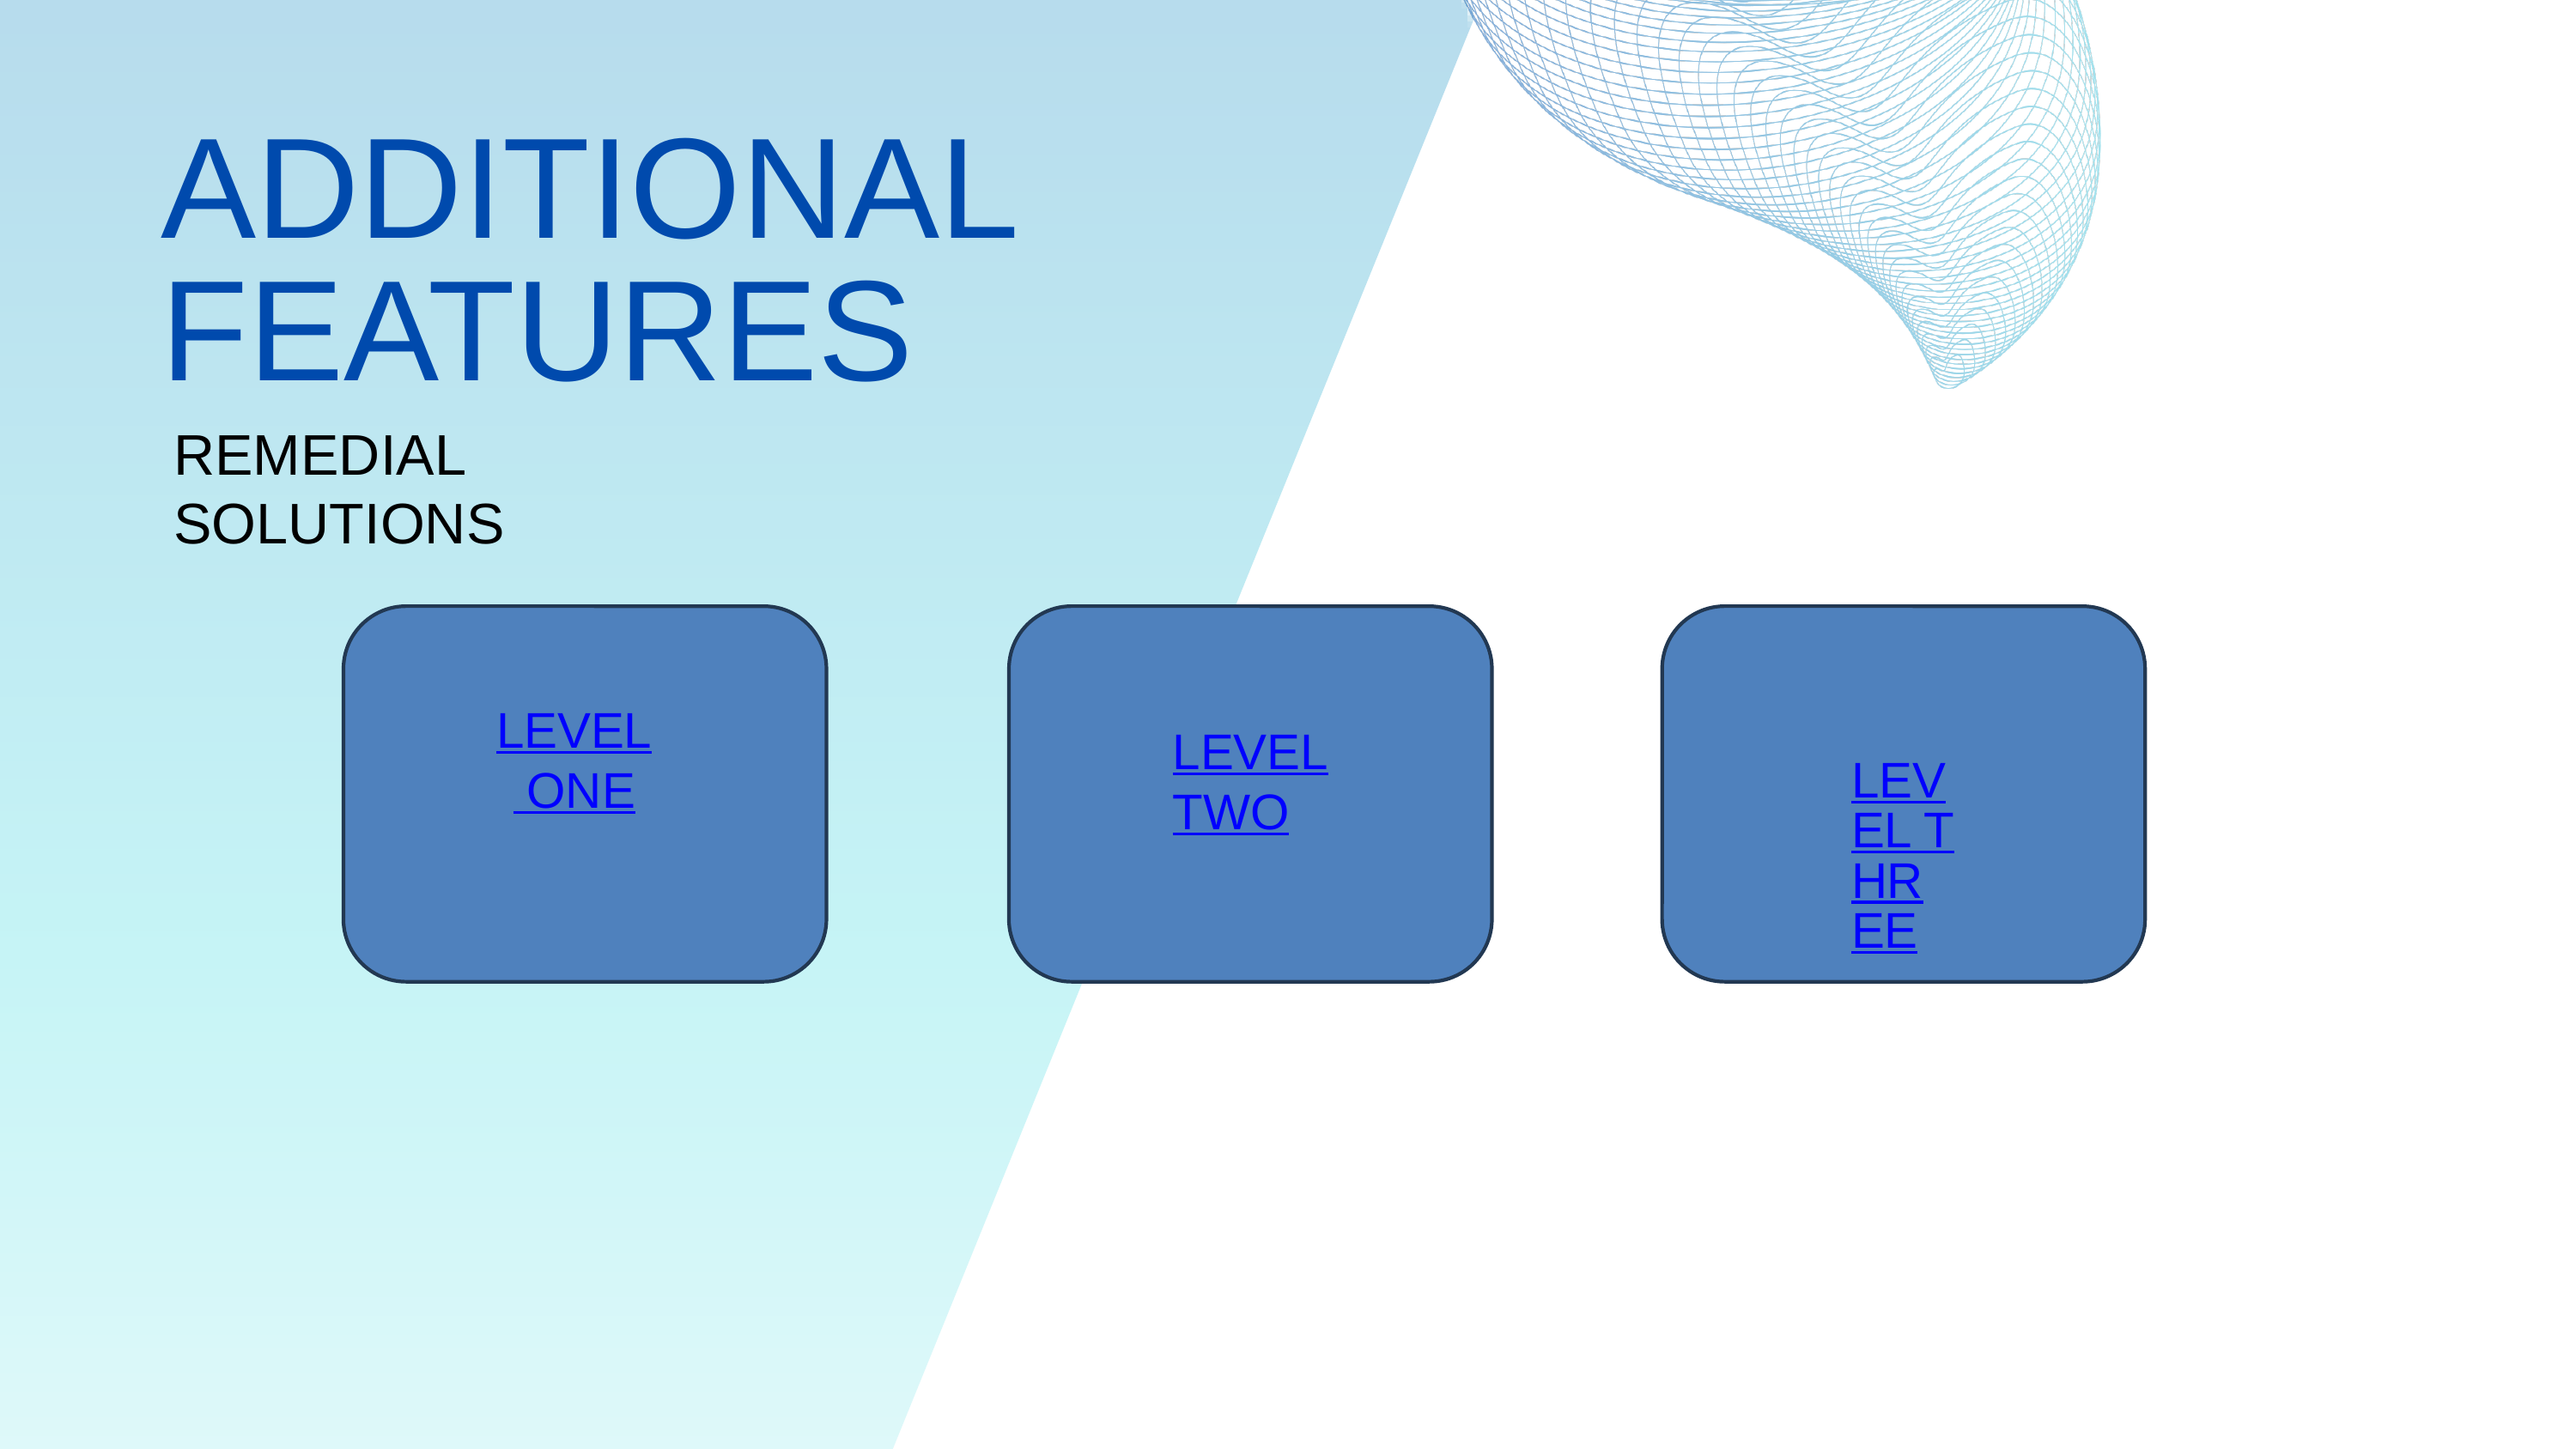

ADDITIONAL FEATURES
REMEDIAL SOLUTIONS

l
LE
LEVEL
 ONE
LEVEL
TWO
LEVEL THREE